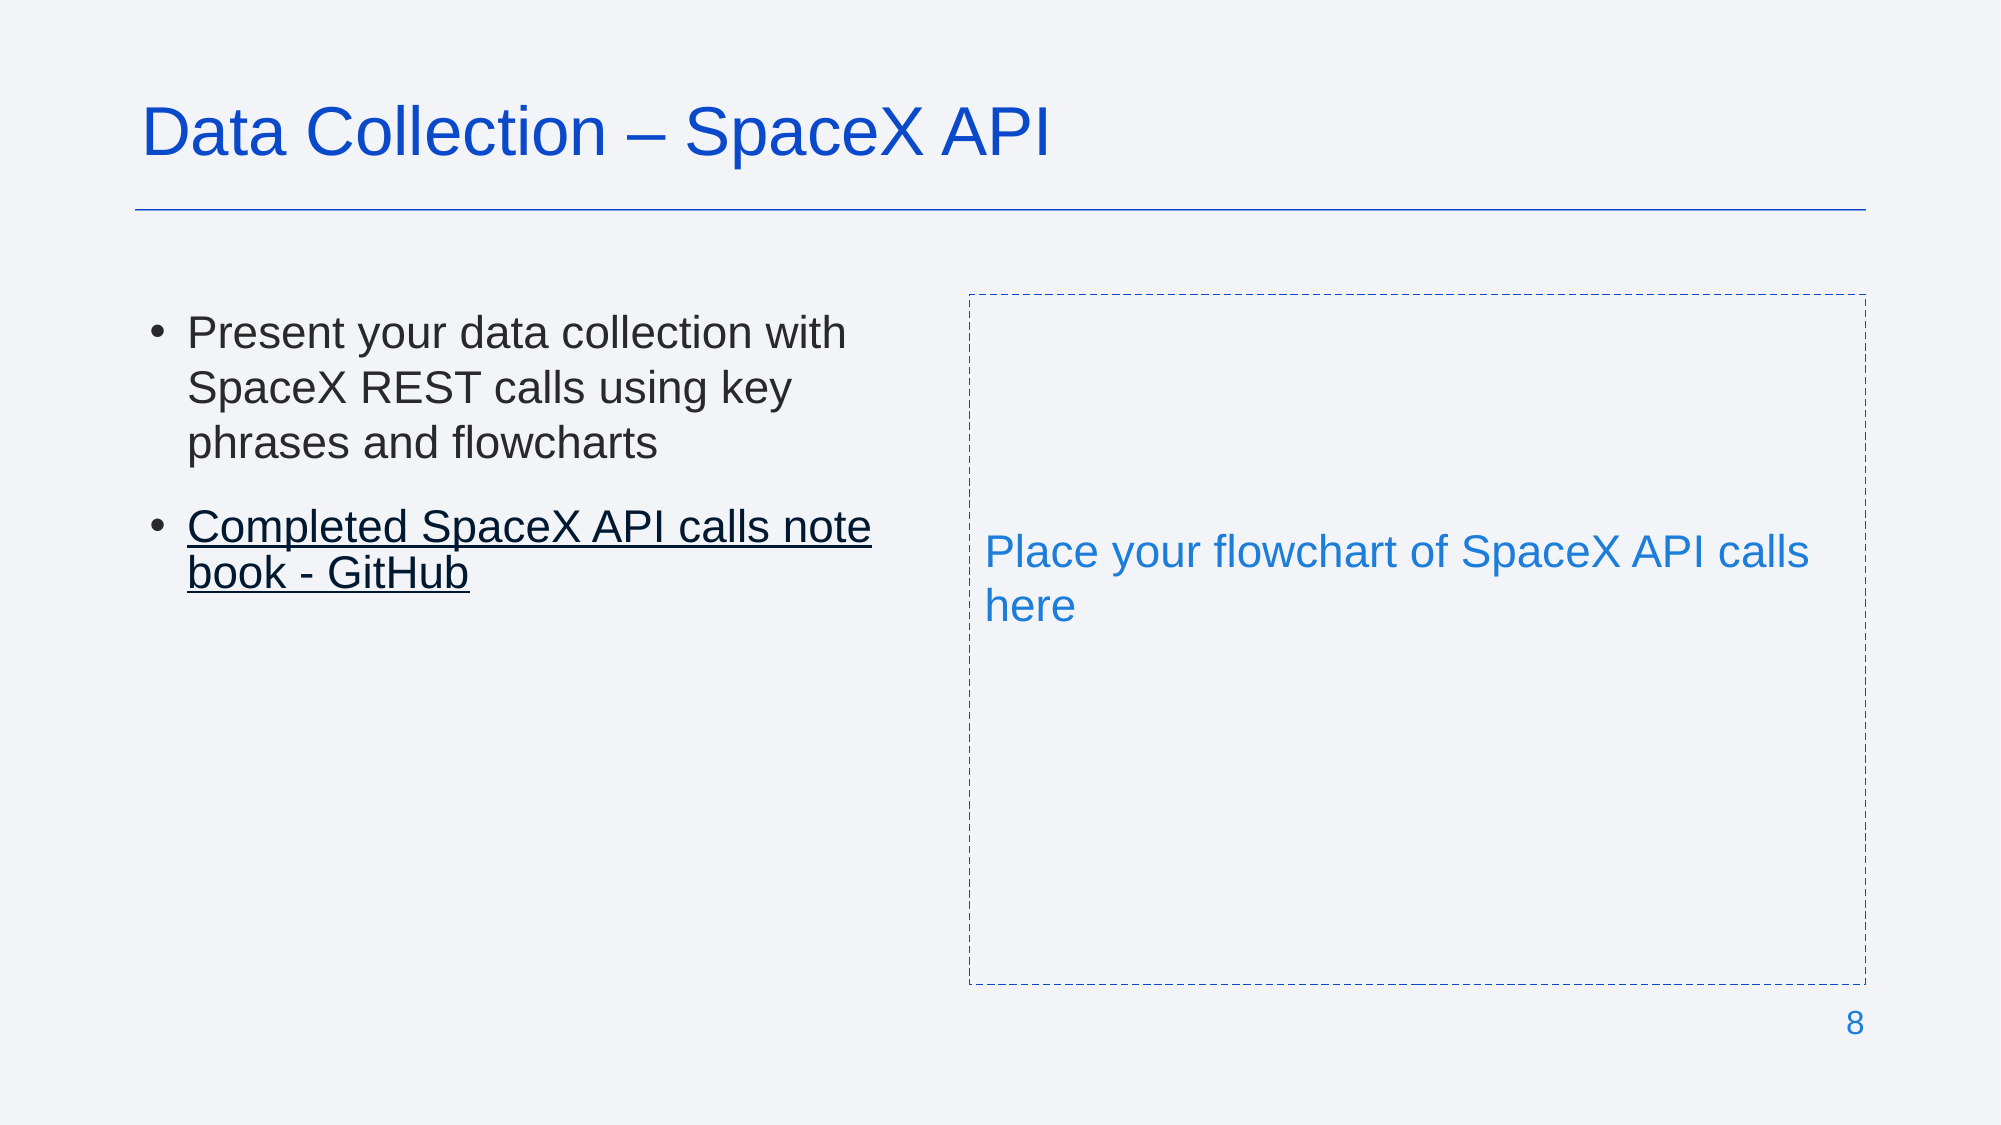

Data Collection – SpaceX API

Place your flowchart of SpaceX API calls here
Present your data collection with SpaceX REST calls using key phrases and flowcharts
Completed SpaceX API calls notebook - GitHub
8